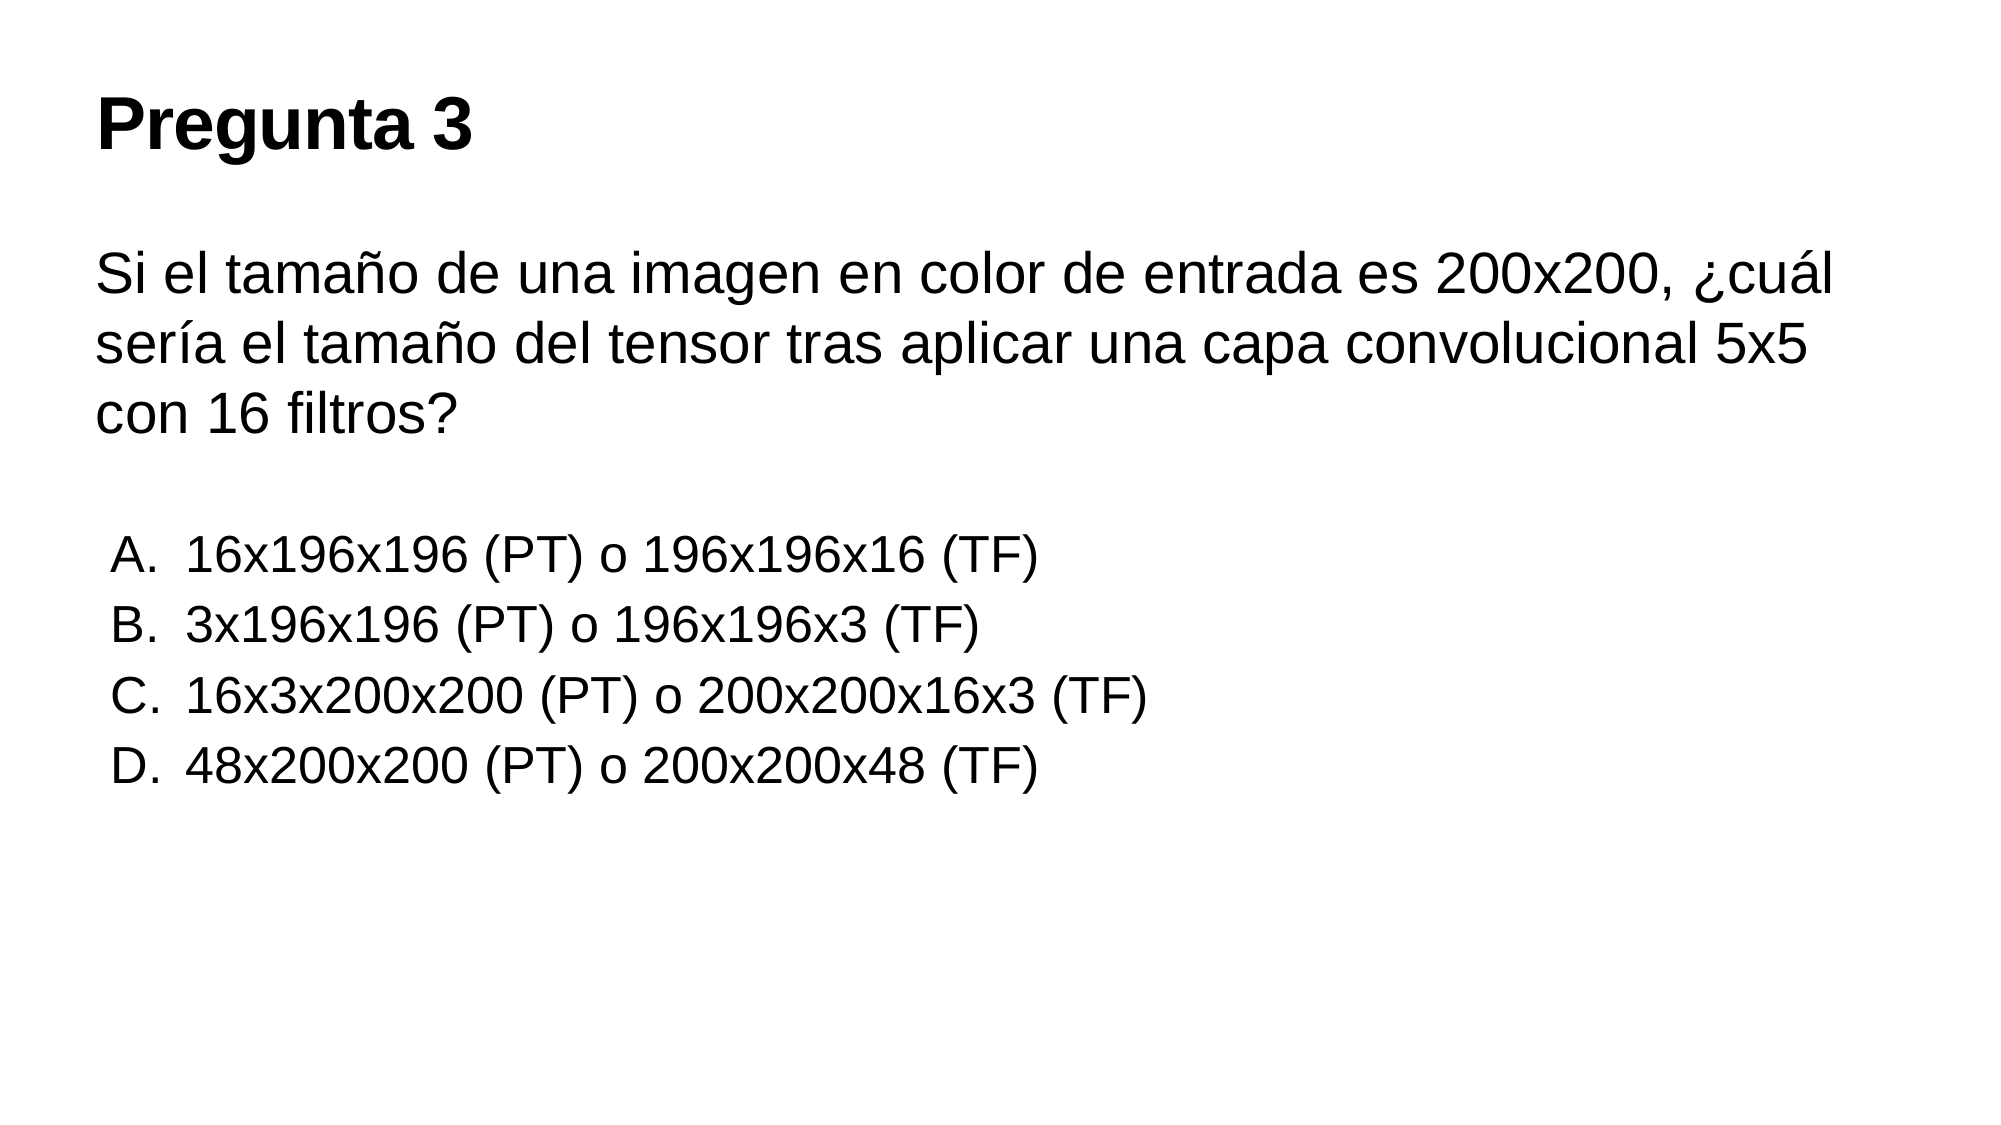

# Pregunta 3
Si el tamaño de una imagen en color de entrada es 200x200, ¿cuál sería el tamaño del tensor tras aplicar una capa convolucional 5x5 con 16 filtros?
16x196x196 (PT) o 196x196x16 (TF)
3x196x196 (PT) o 196x196x3 (TF)
16x3x200x200 (PT) o 200x200x16x3 (TF)
48x200x200 (PT) o 200x200x48 (TF)